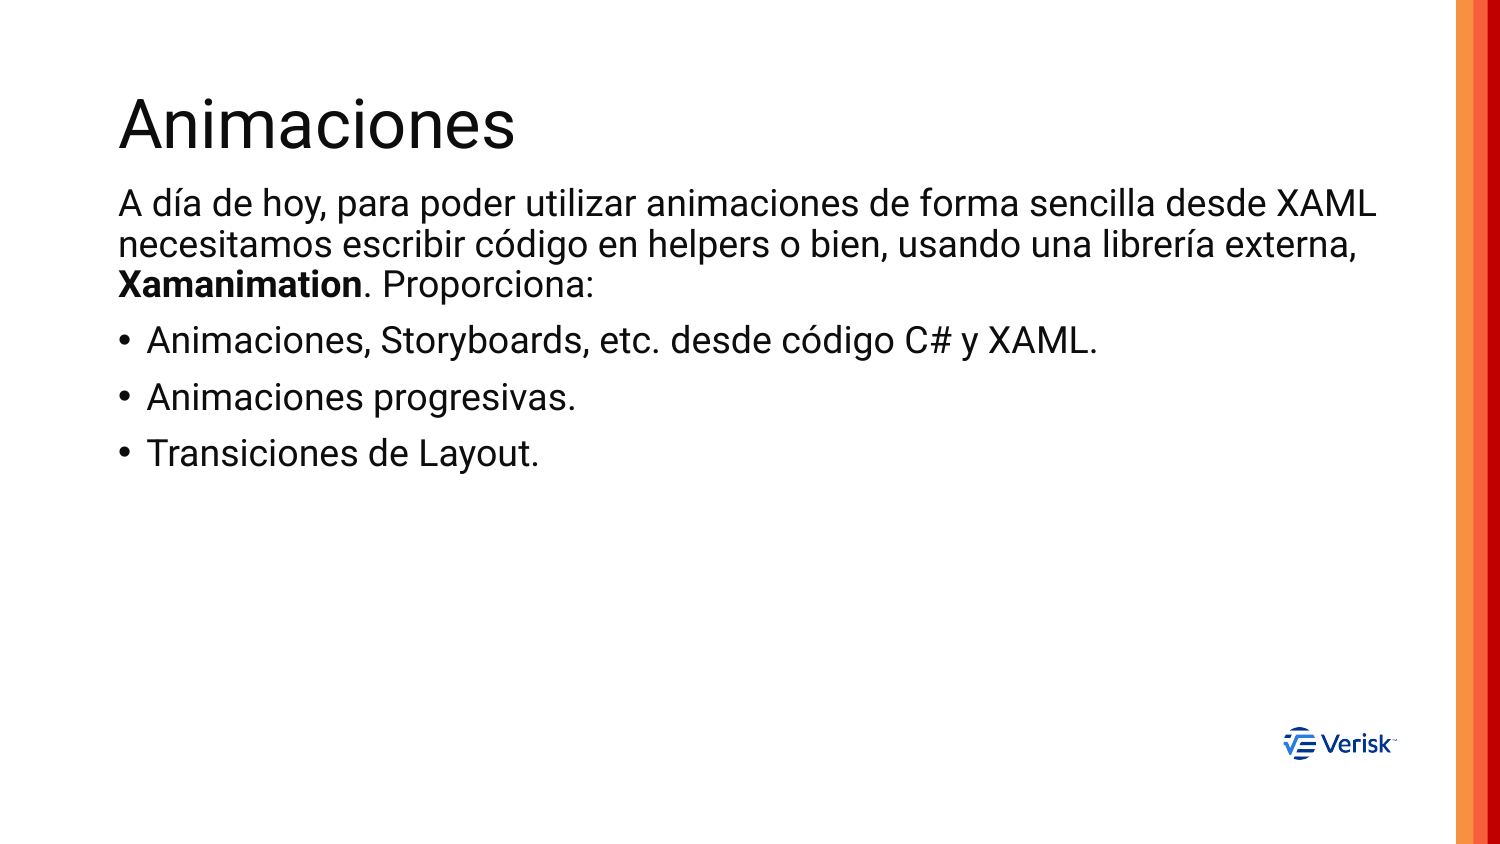

# Animaciones
A día de hoy, para poder utilizar animaciones de forma sencilla desde XAML necesitamos escribir código en helpers o bien, usando una librería externa, Xamanimation. Proporciona:
Animaciones, Storyboards, etc. desde código C# y XAML.
Animaciones progresivas.
Transiciones de Layout.